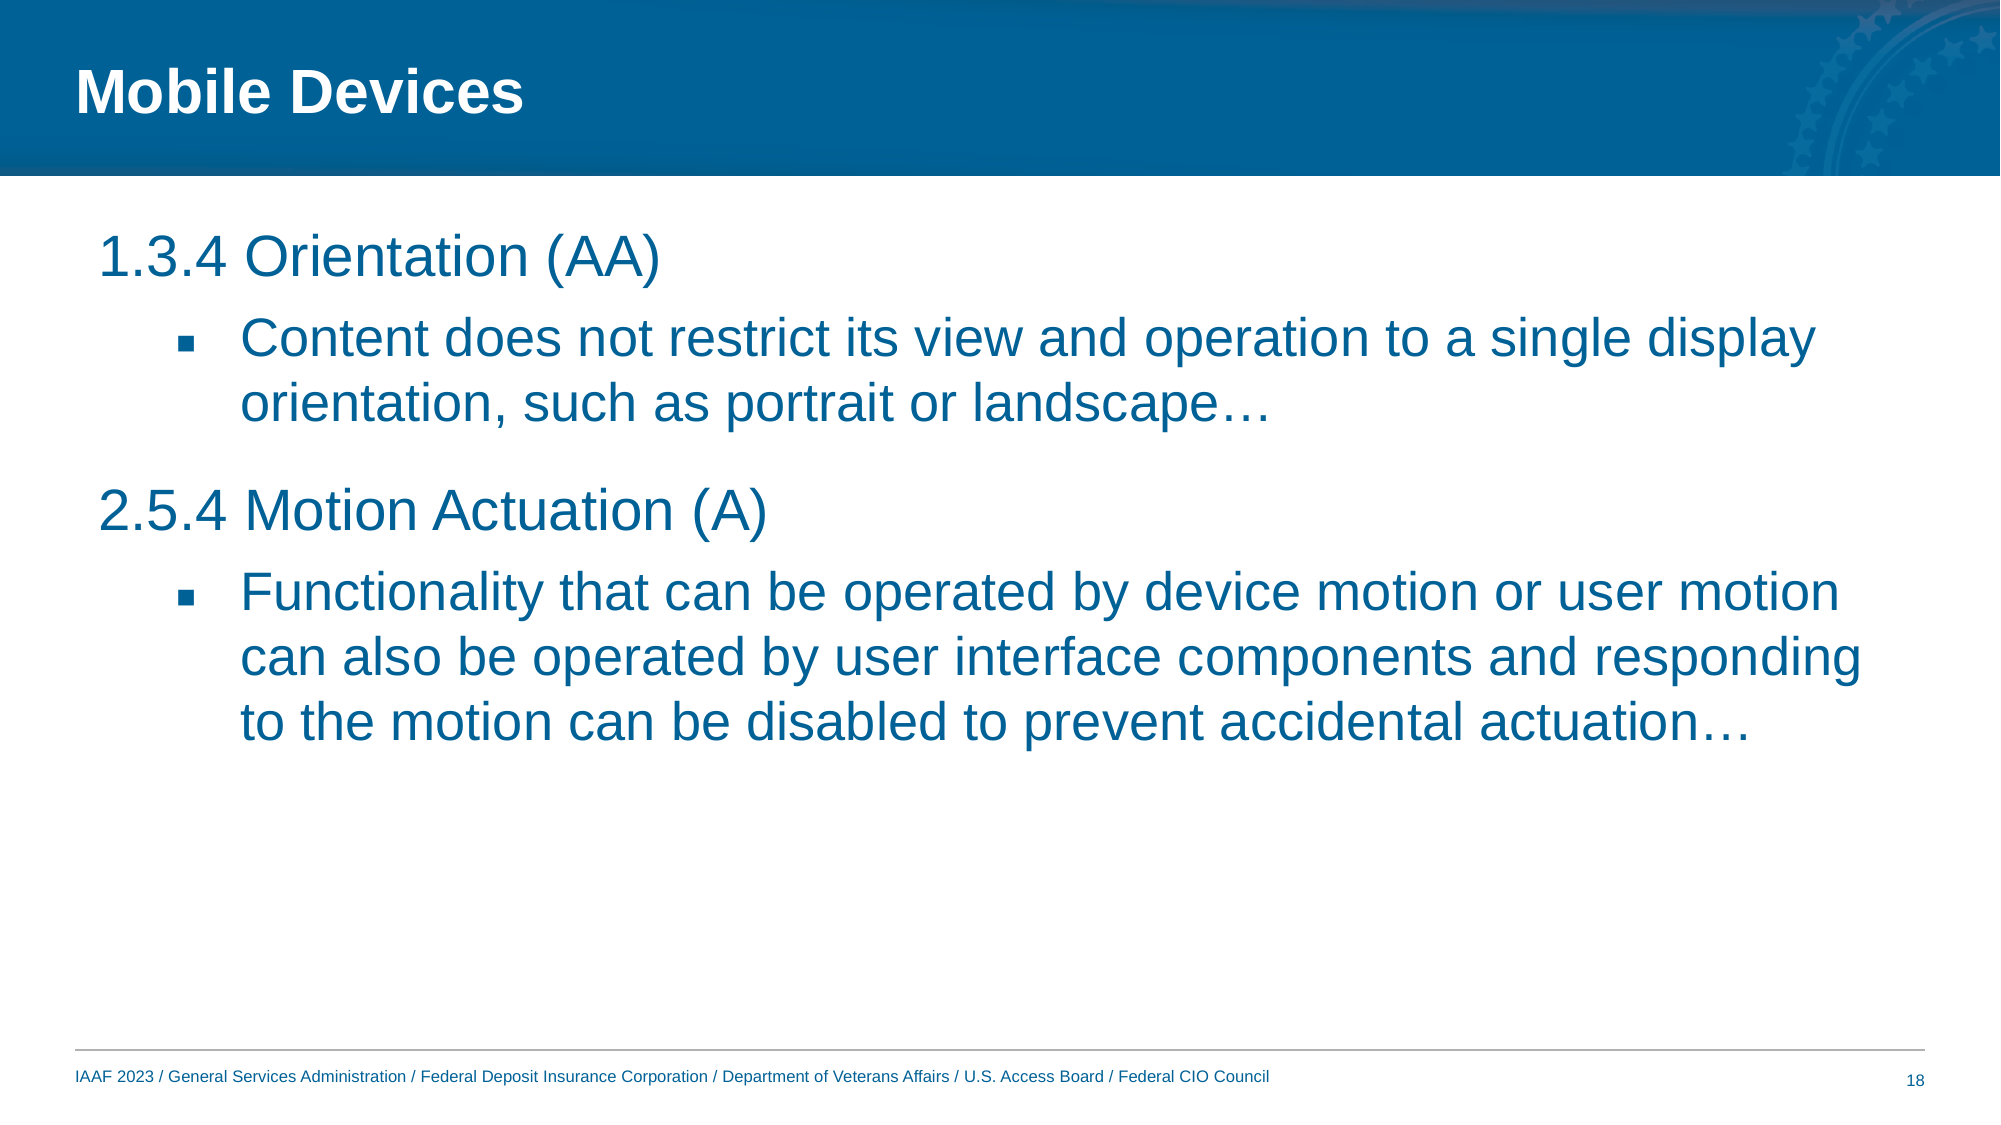

# Mobile Devices
1.3.4 Orientation (AA)
Content does not restrict its view and operation to a single display orientation, such as portrait or landscape…
2.5.4 Motion Actuation (A)
Functionality that can be operated by device motion or user motion can also be operated by user interface components and responding to the motion can be disabled to prevent accidental actuation…
18